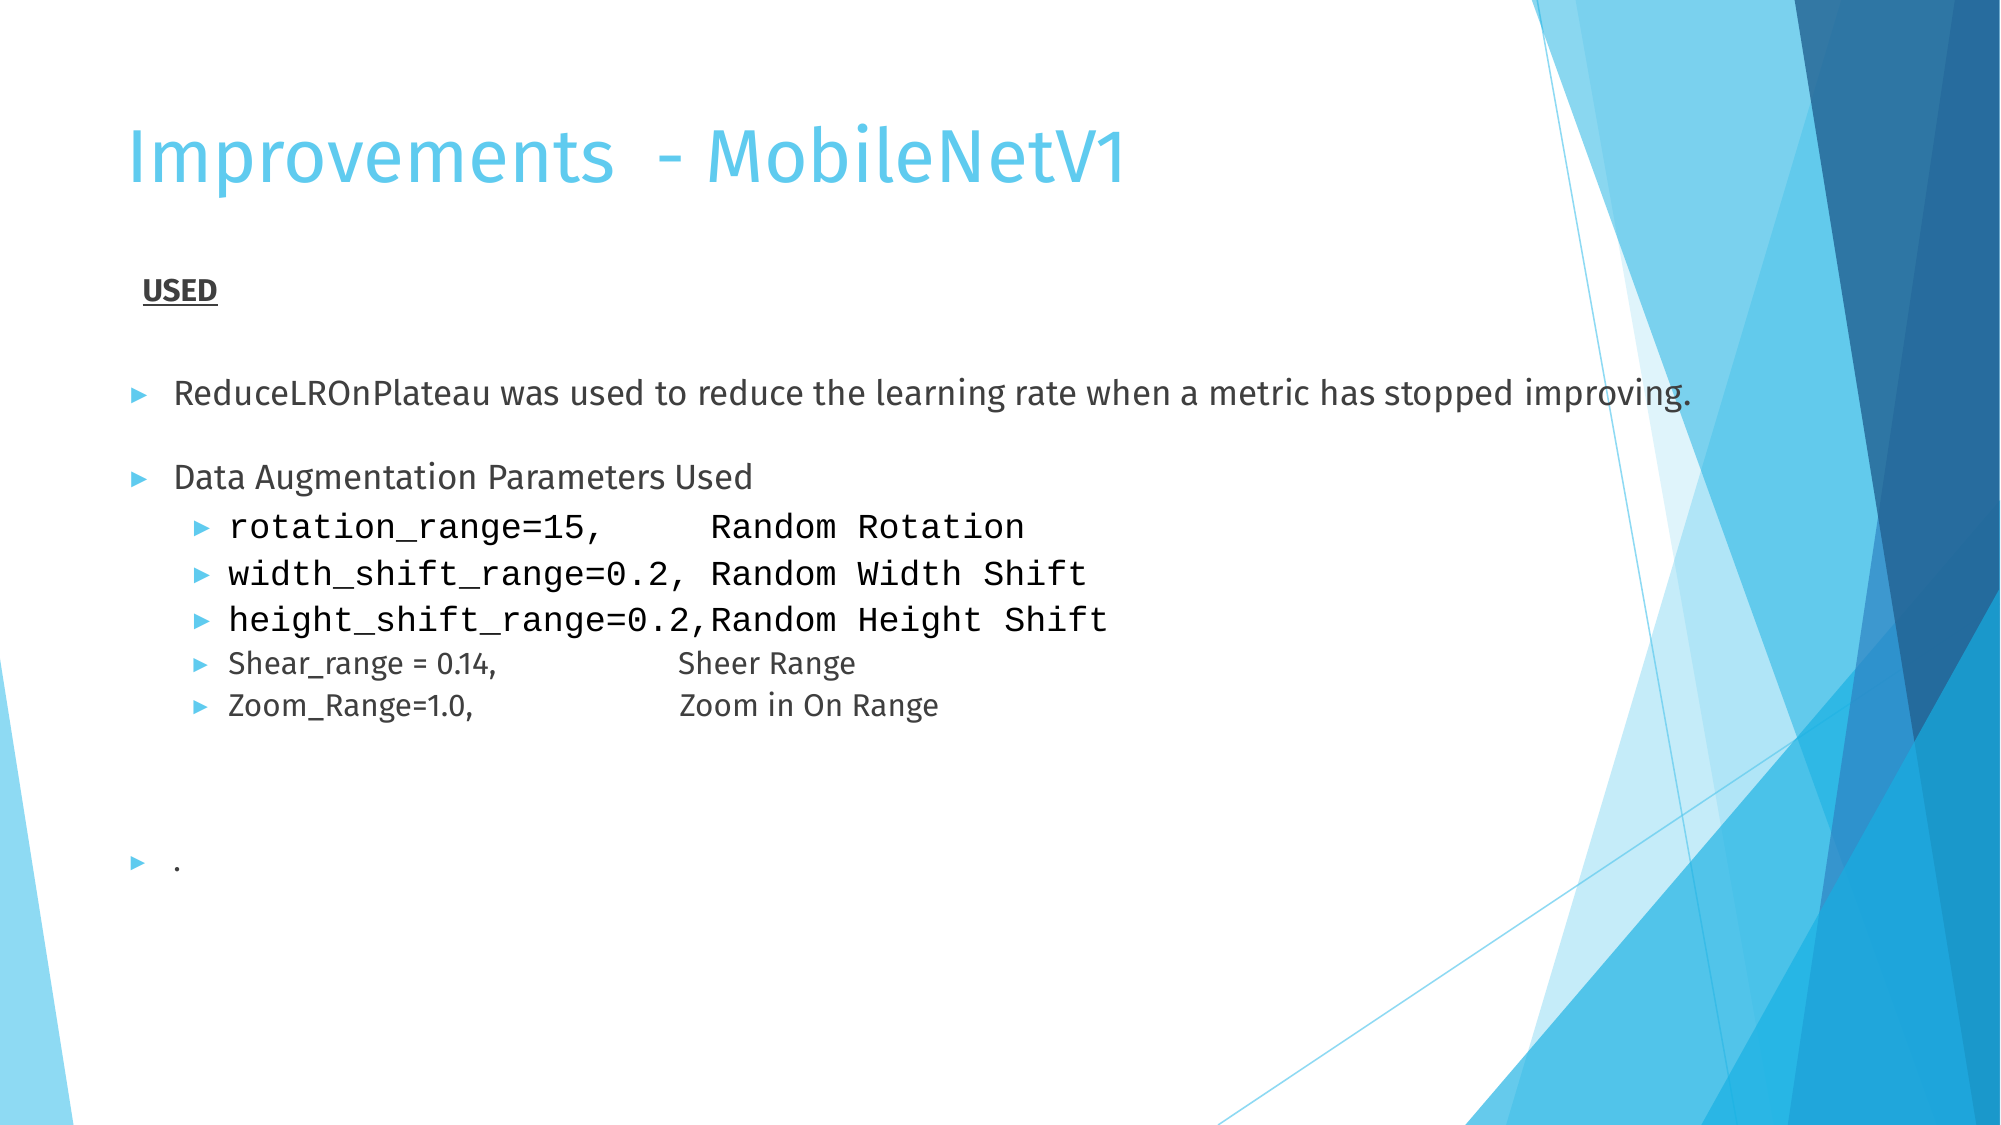

# Improvements  - MobileNetV1

  USED

ReduceLROnPlateau was used to reduce the learning rate when a metric has stopped improving.

Data Augmentation Parameters Used
rotation_range=15,     Random Rotation
width_shift_range=0.2, Random Width Shift
height_shift_range=0.2,Random Height Shift
Shear_range = 0.14,                      Sheer Range
Zoom_Range=1.0,                         Zoom in On Range

.